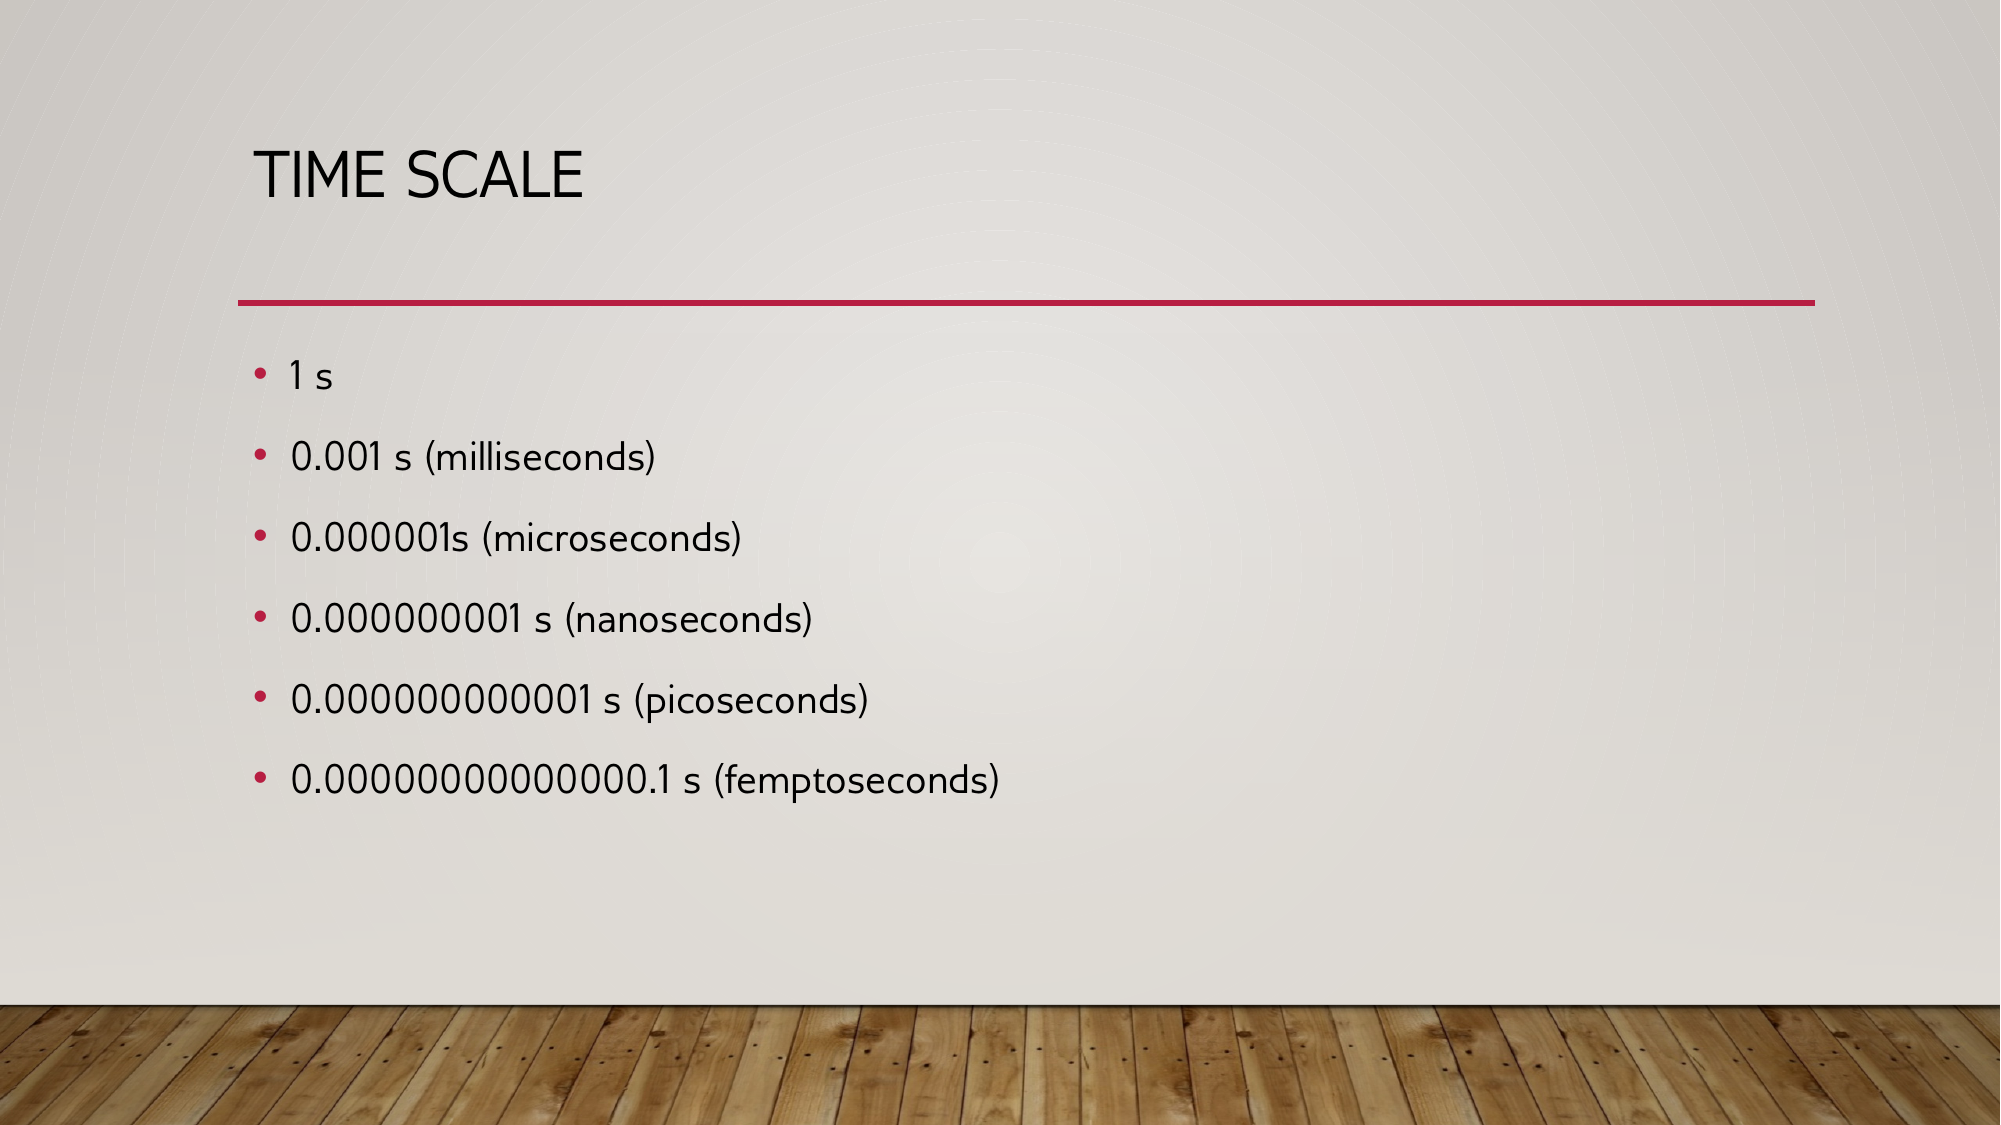

# Time scale
1 s
0.001 s (milliseconds)
0.000001s (microseconds)
0.000000001 s (nanoseconds)
0.000000000001 s (picoseconds)
0.00000000000000.1 s (femptoseconds)